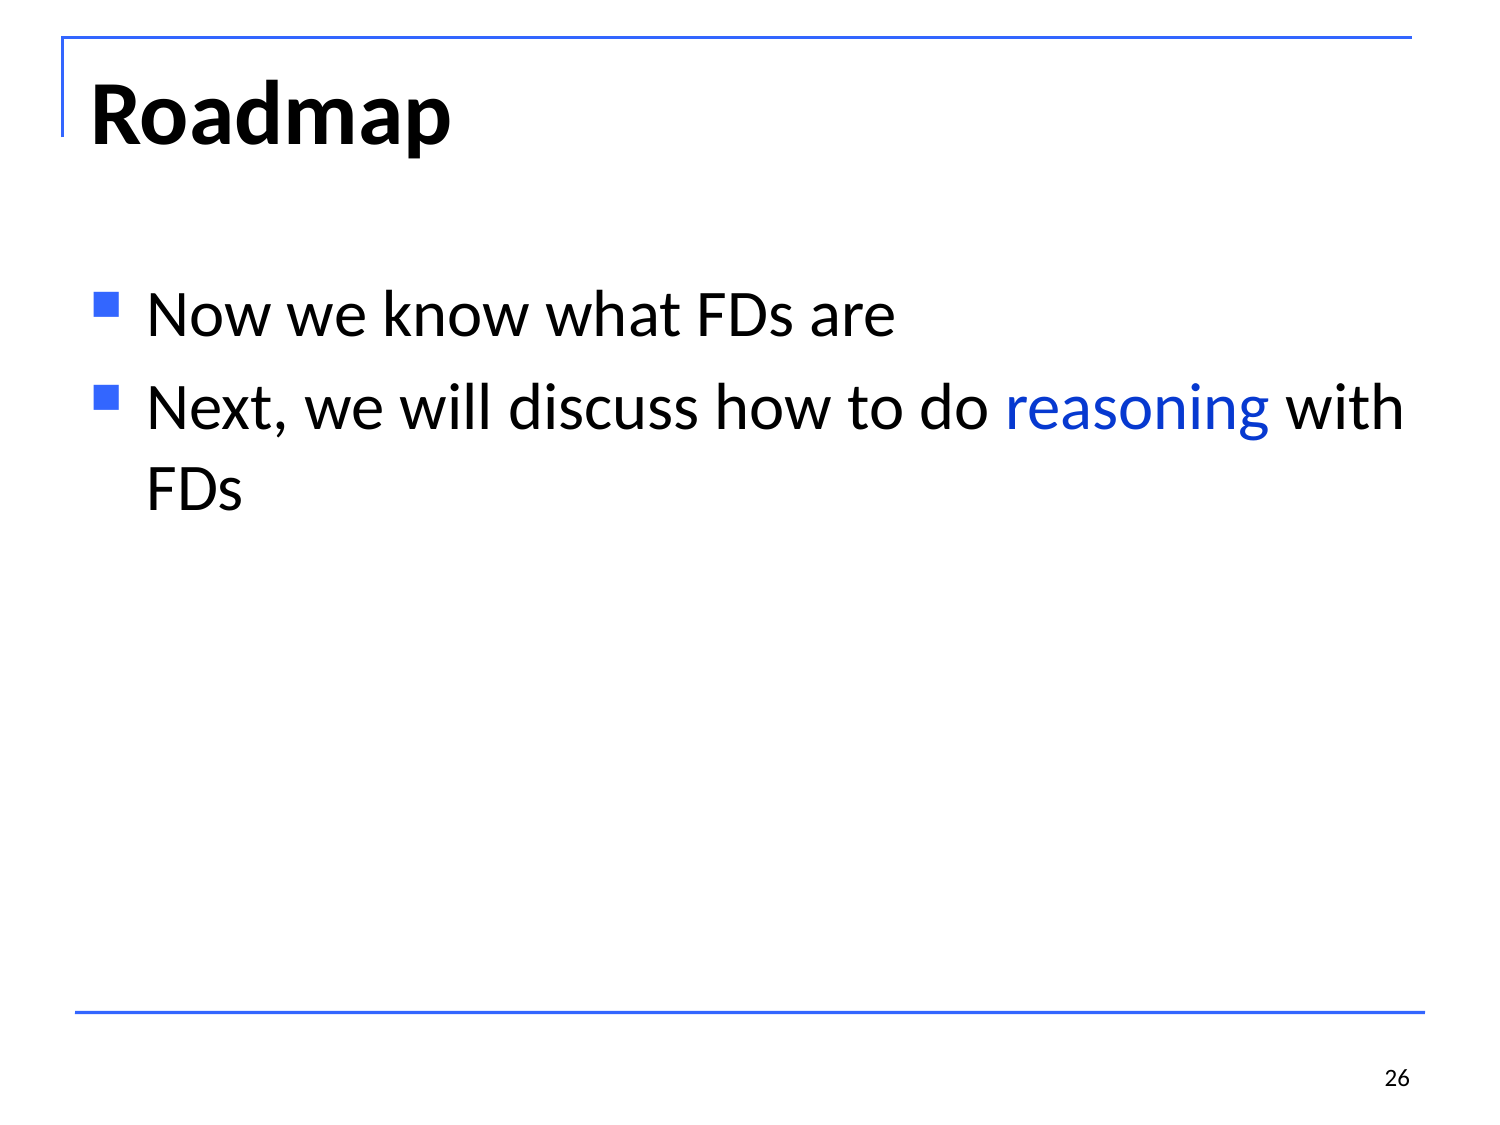

# Roadmap
Now we know what FDs are
Next, we will discuss how to do reasoning with FDs
26